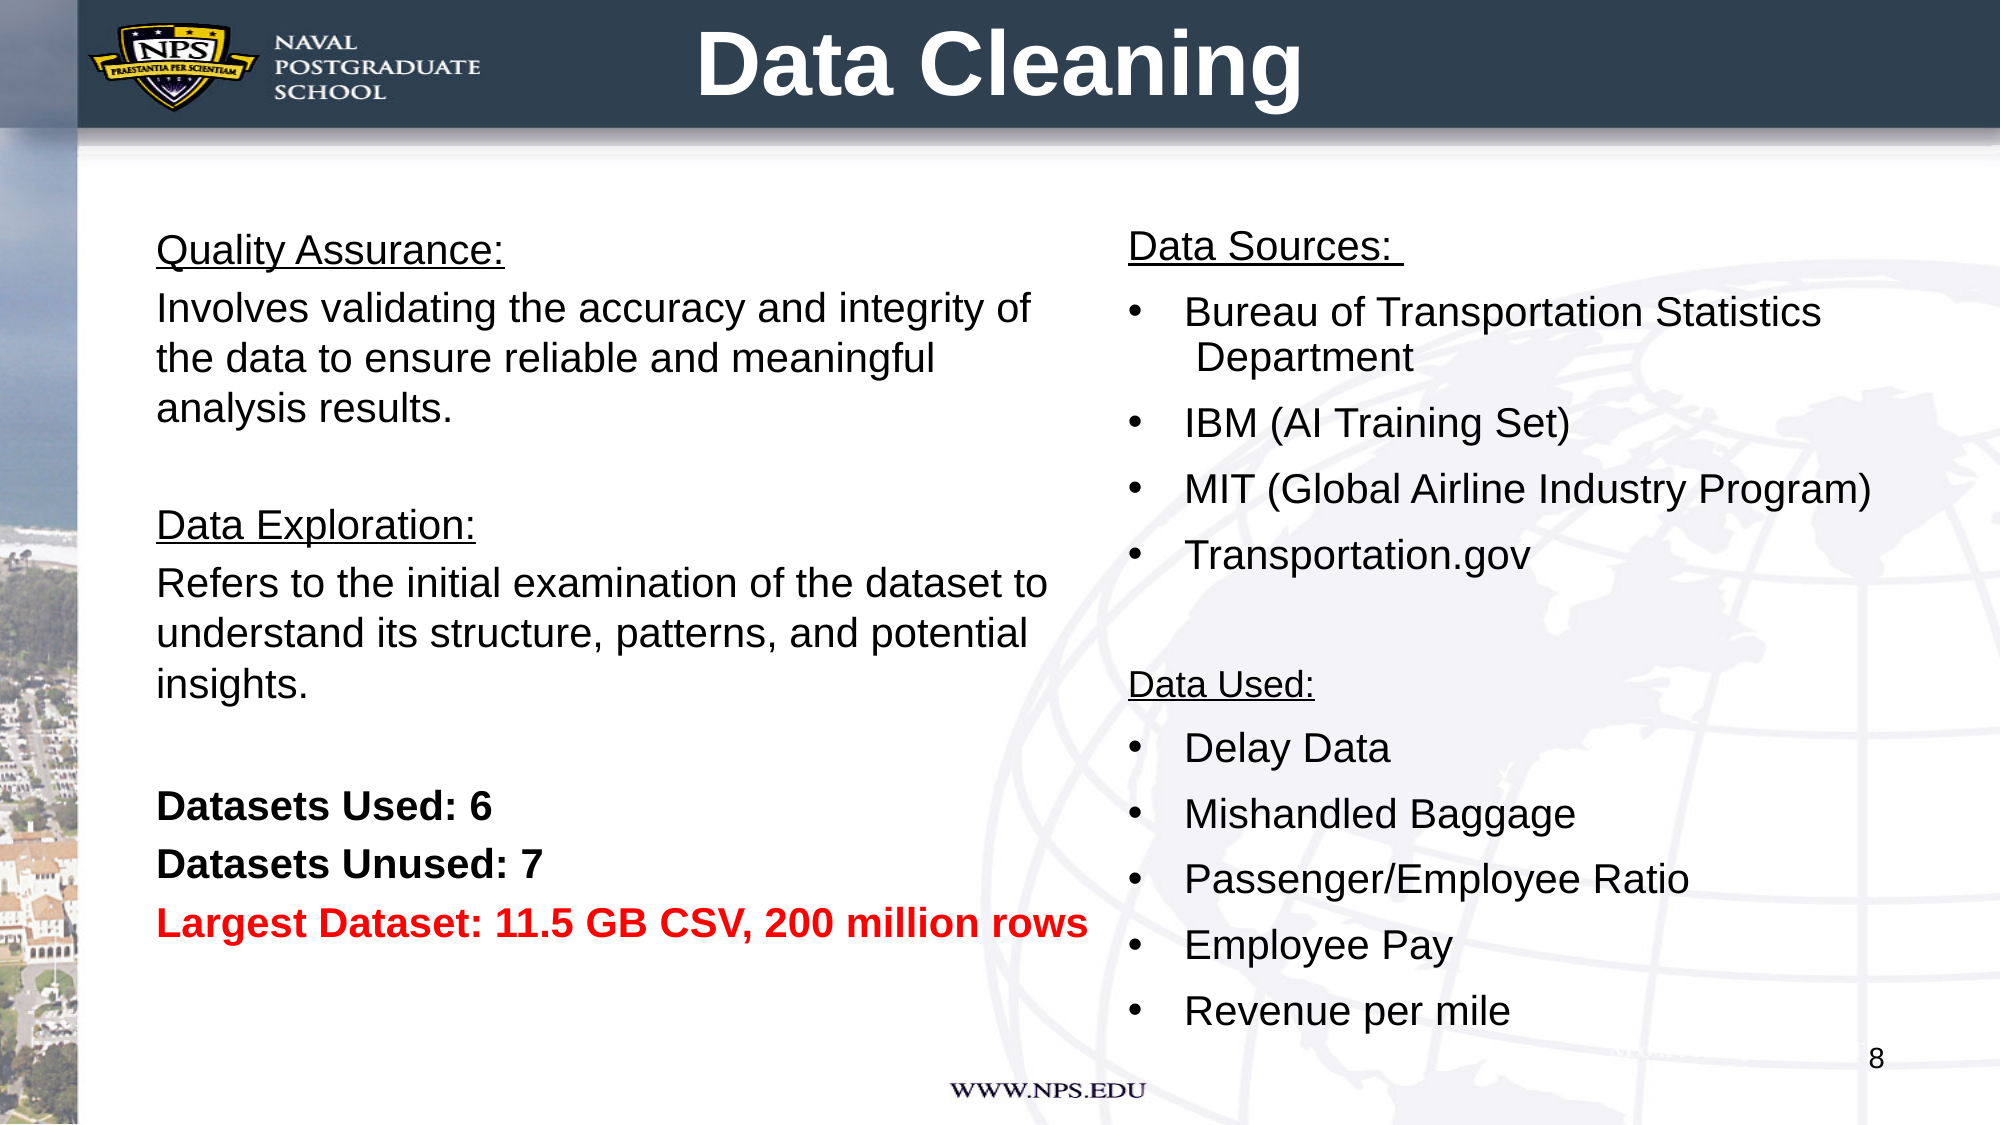

Data Cleaning

Quality Assurance:
Involves validating the accuracy and integrity of the data to ensure reliable and meaningful analysis results.

Data Exploration:
Refers to the initial examination of the dataset to understand its structure, patterns, and potential insights.

Datasets Used: 6
Datasets Unused: 7
Largest Dataset: 11.5 GB CSV, 200 million rows
Data Sources:
Bureau of Transportation Statistics               Department
IBM (AI Training Set)
MIT (Global Airline Industry Program)
Transportation.gov

Data Used:
Delay Data
Mishandled Baggage
Passenger/Employee Ratio
Employee Pay
Revenue per mile

8